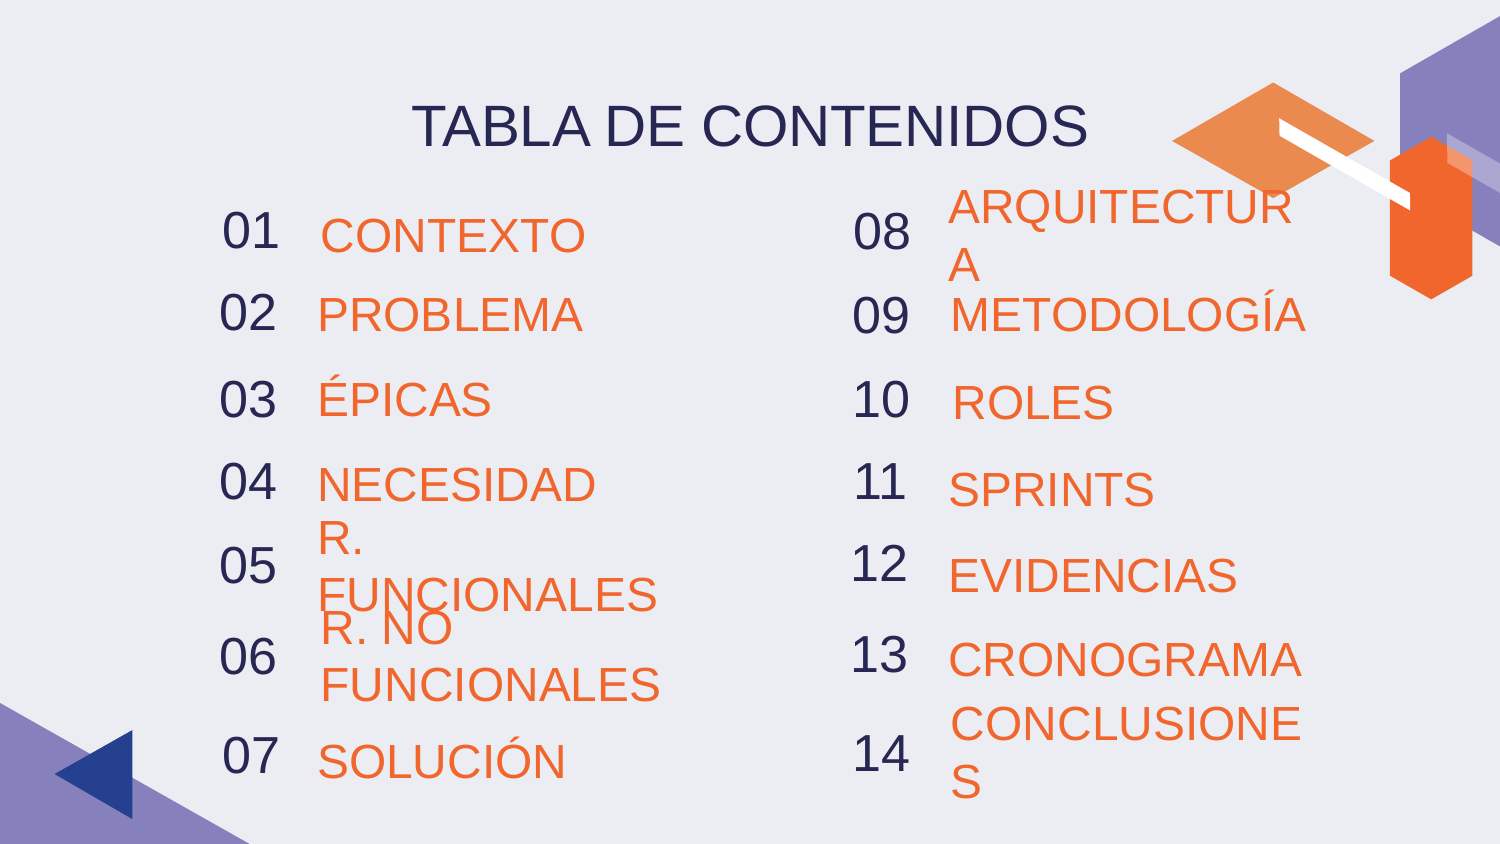

TABLA DE CONTENIDOS
# 01
08
ARQUITECTURA
CONTEXTO
09
02

METODOLOGÍA
PROBLEMA
10
03
ÉPICAS
ROLES
04
11
NECESIDAD
SPRINTS
12
05
R. FUNCIONALES
EVIDENCIAS
13
06
R. NO FUNCIONALES
CRONOGRAMA
07
14
CONCLUSIONES
SOLUCIÓN